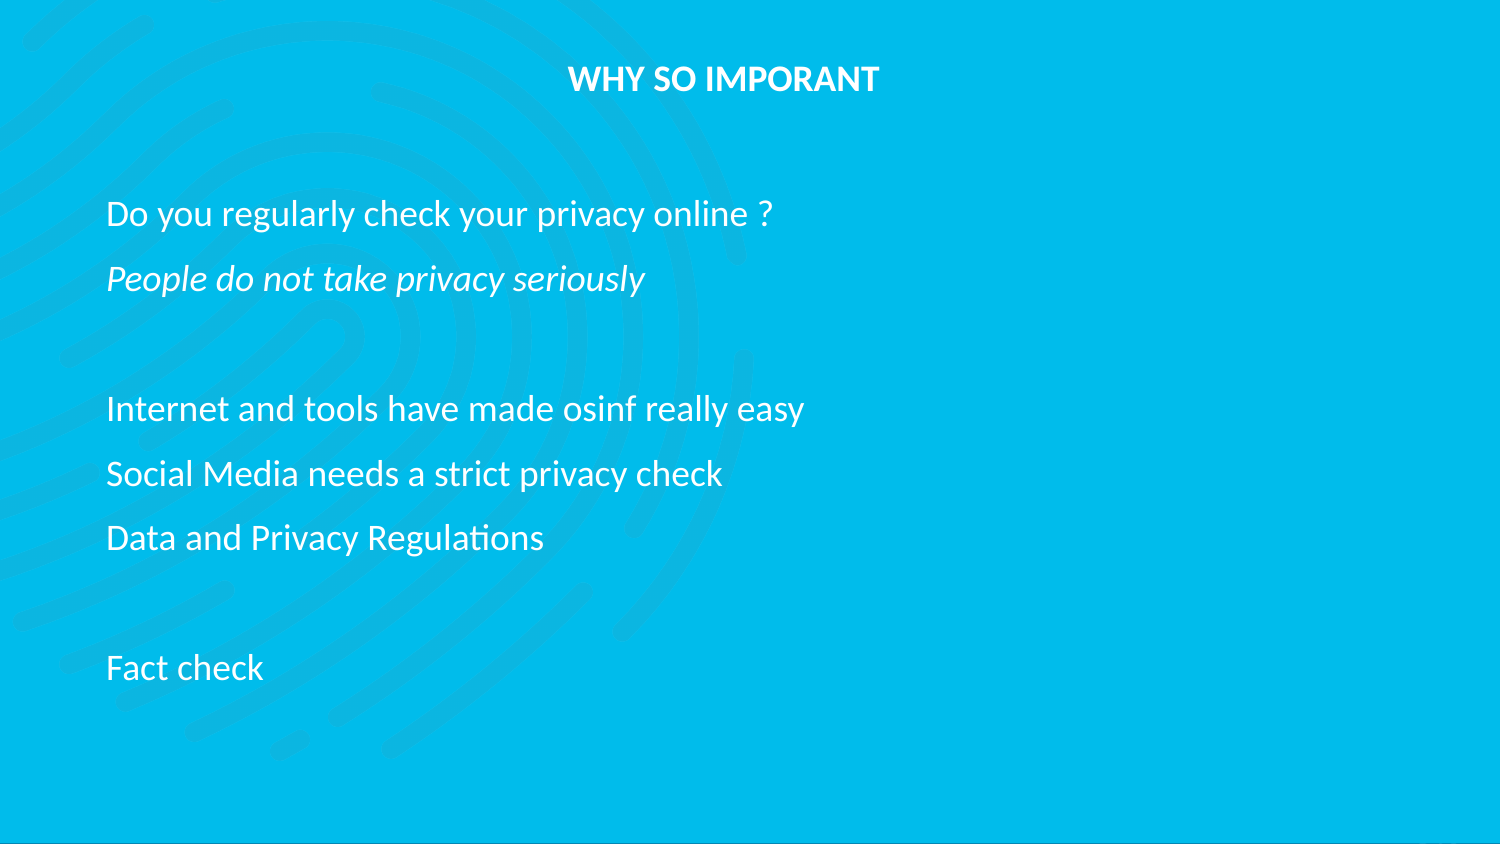

WHY SO IMPORANT
Do you regularly check your privacy online ?
People do not take privacy seriously

Internet and tools have made osinf really easy
Social Media needs a strict privacy check
Data and Privacy Regulations

Fact check